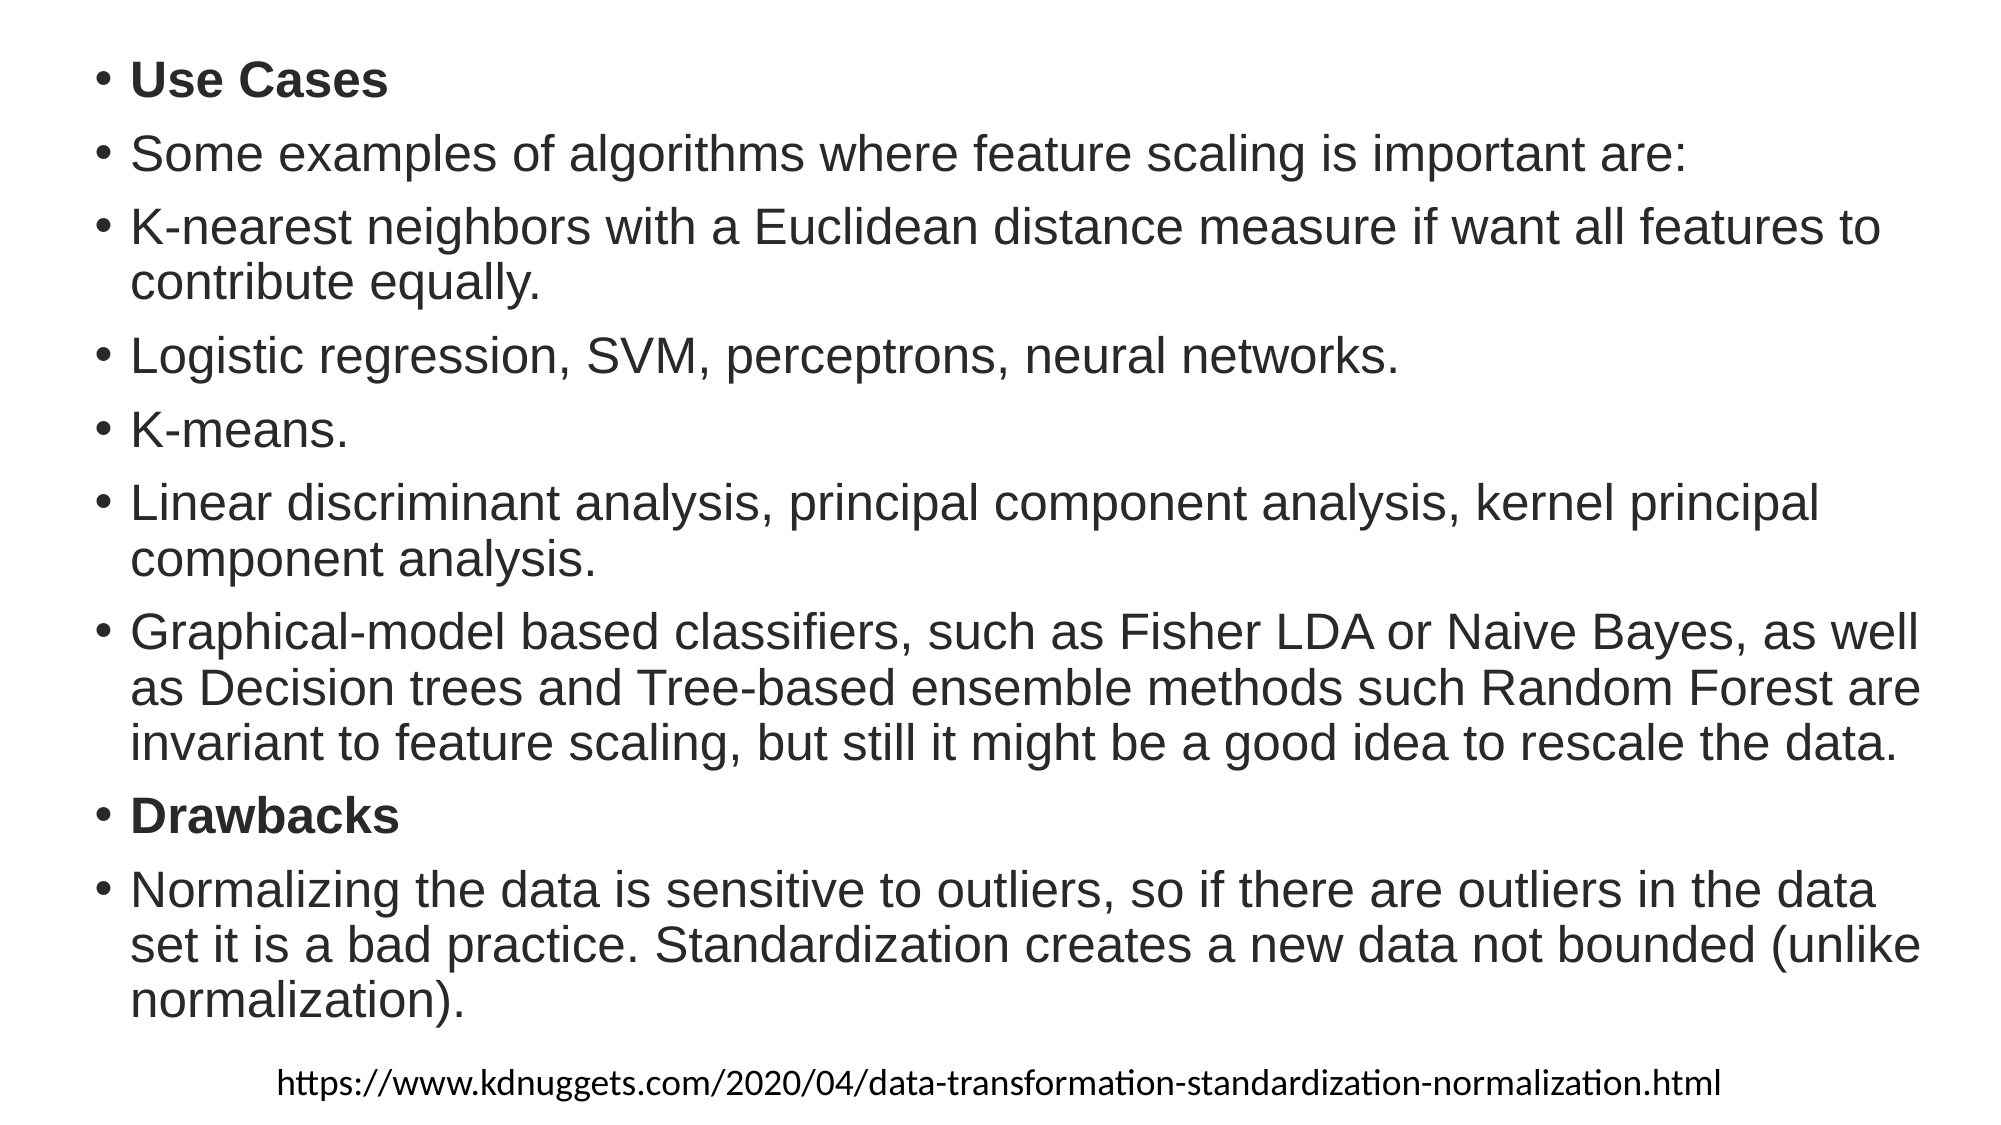

Use Cases
Some examples of algorithms where feature scaling is important are:
K-nearest neighbors with a Euclidean distance measure if want all features to contribute equally.
Logistic regression, SVM, perceptrons, neural networks.
K-means.
Linear discriminant analysis, principal component analysis, kernel principal component analysis.
Graphical-model based classifiers, such as Fisher LDA or Naive Bayes, as well as Decision trees and Tree-based ensemble methods such Random Forest are invariant to feature scaling, but still it might be a good idea to rescale the data.
Drawbacks
Normalizing the data is sensitive to outliers, so if there are outliers in the data set it is a bad practice. Standardization creates a new data not bounded (unlike normalization).

https://www.kdnuggets.com/2020/04/data-transformation-standardization-normalization.html